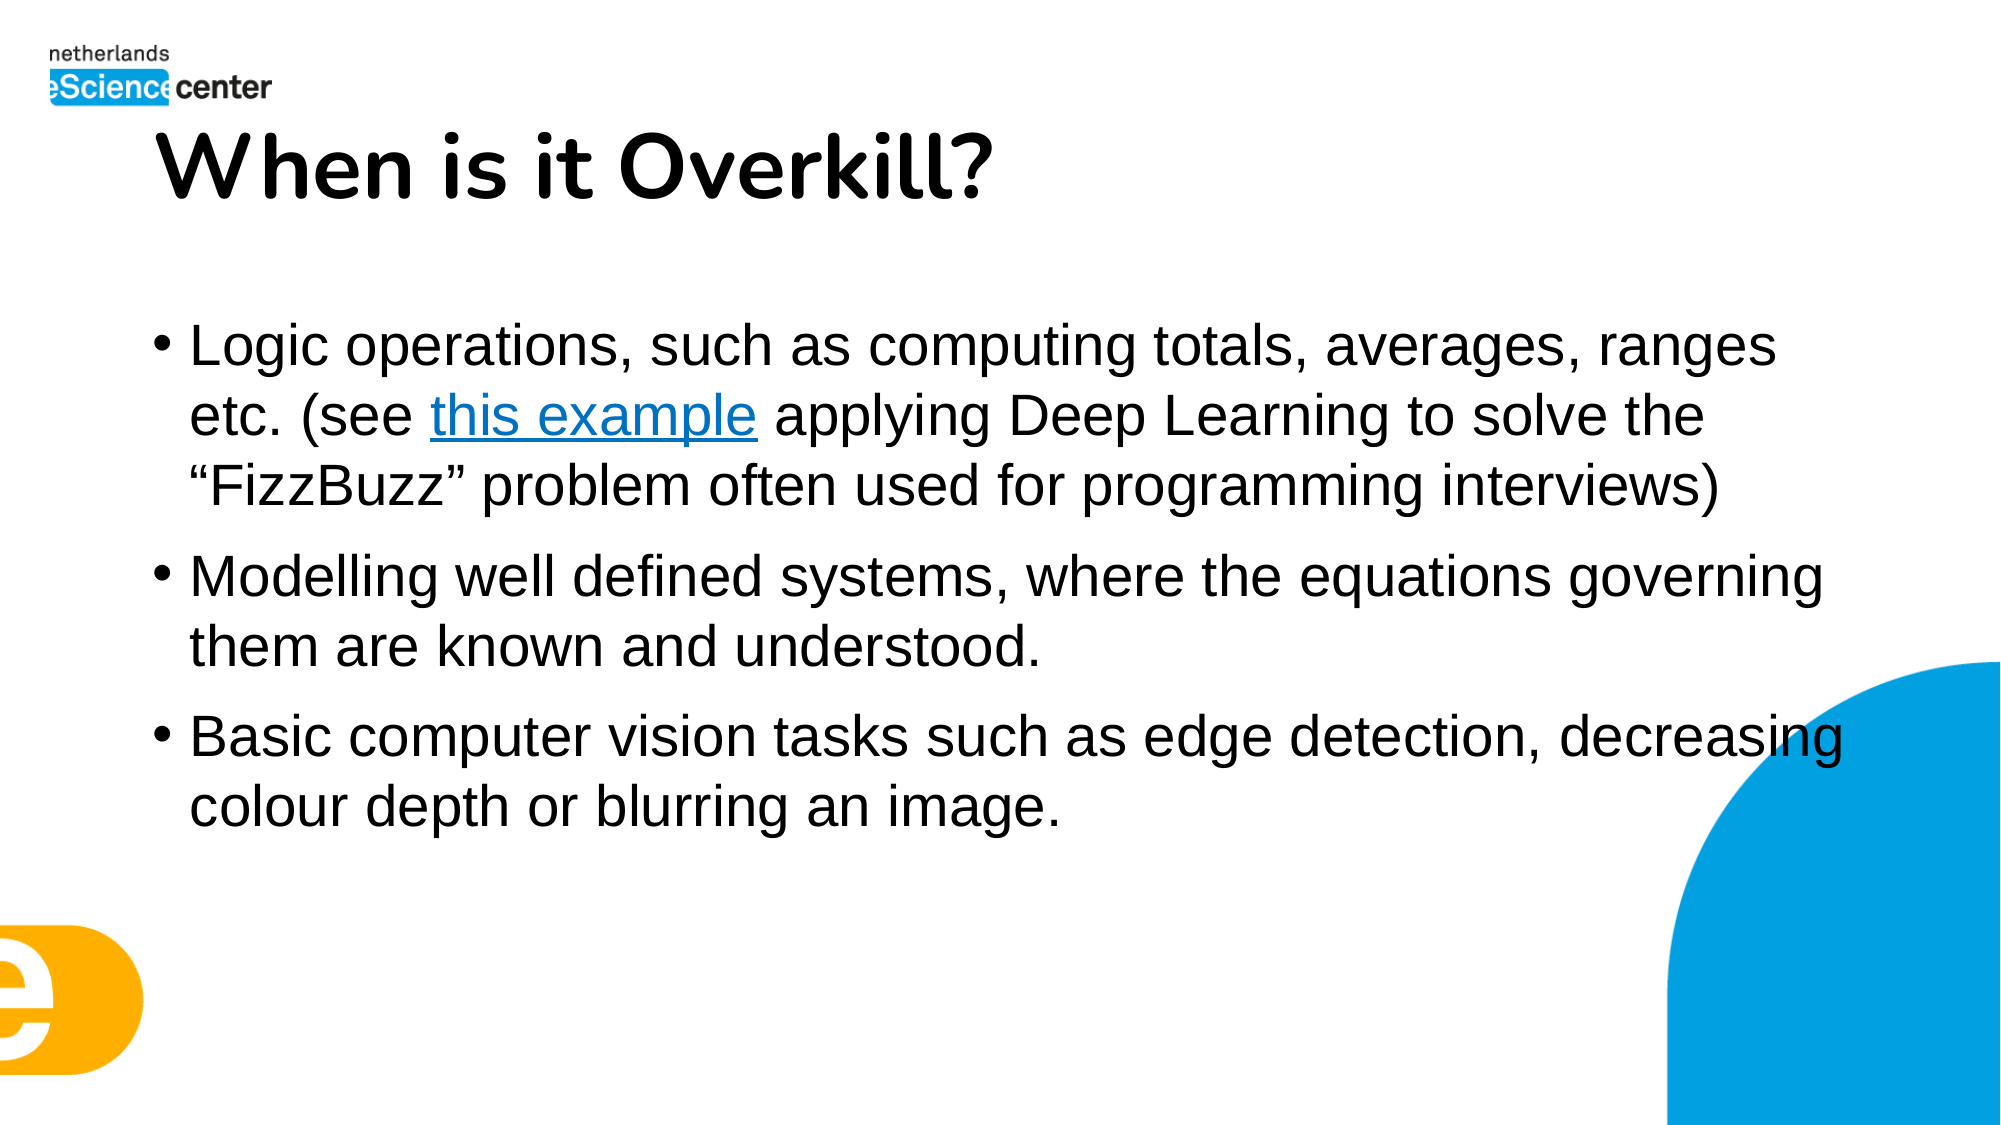

# When is it Overkill?
Logic operations, such as computing totals, averages, ranges etc. (see this example applying Deep Learning to solve the “FizzBuzz” problem often used for programming interviews)
Modelling well defined systems, where the equations governing them are known and understood.
Basic computer vision tasks such as edge detection, decreasing colour depth or blurring an image.